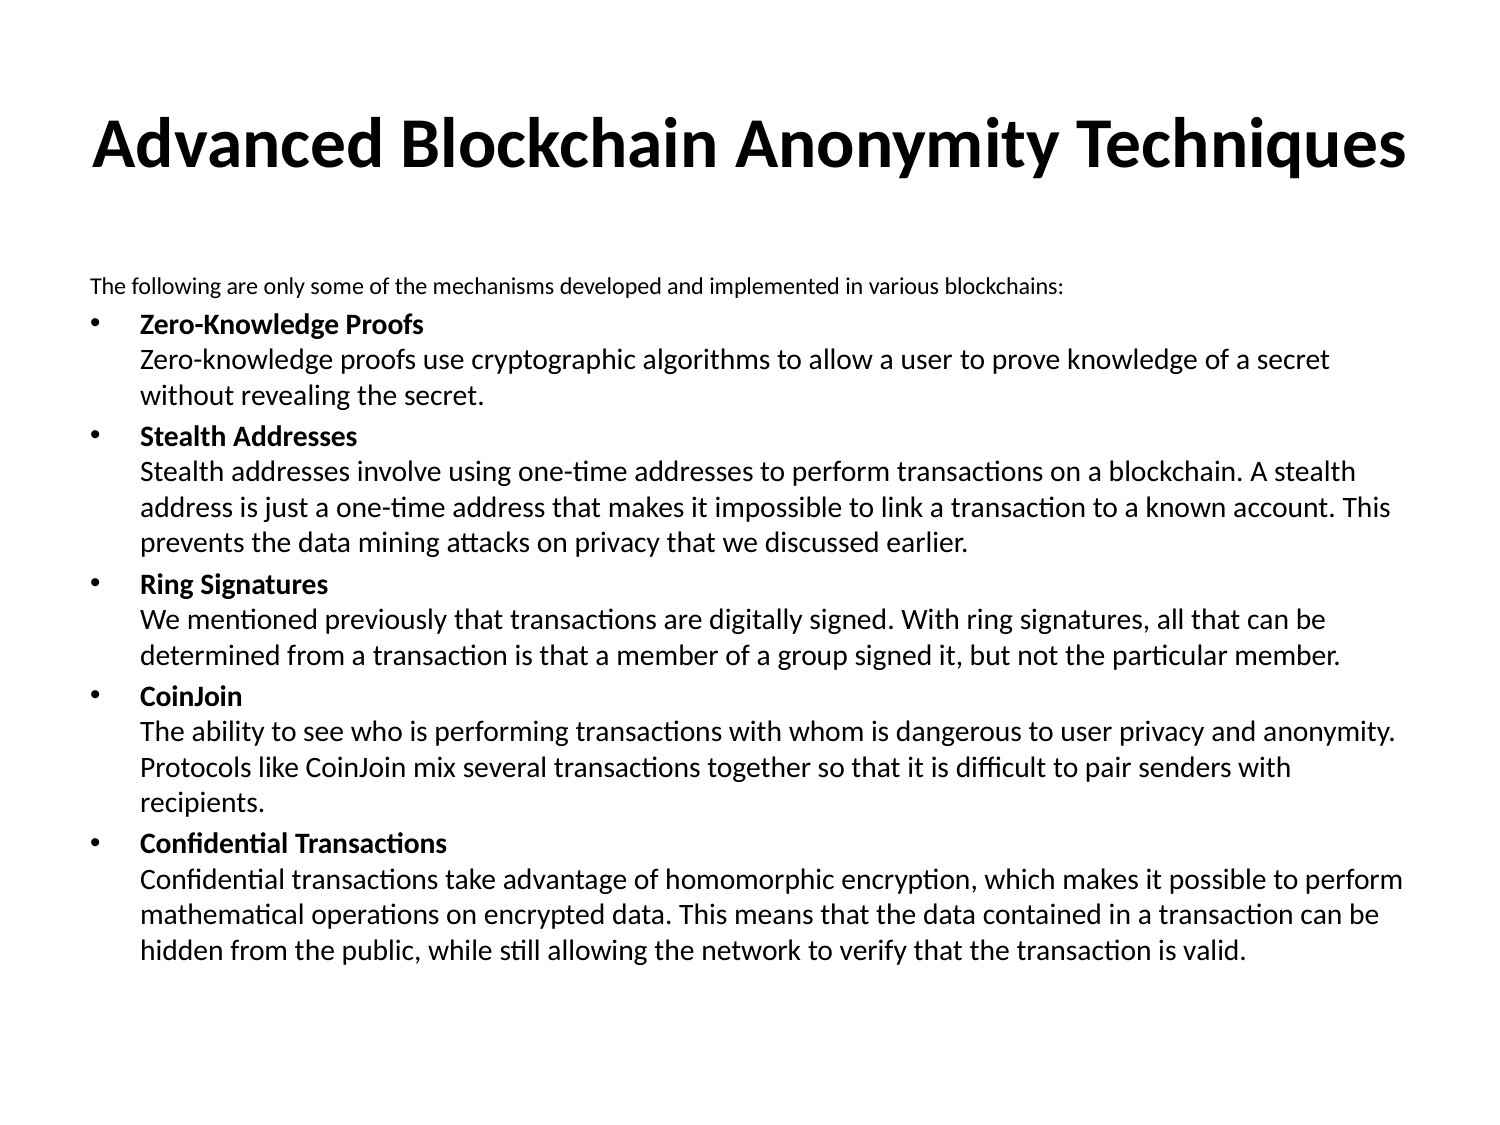

# Advanced Blockchain Anonymity Techniques
The following are only some of the mechanisms developed and implemented in various blockchains:
Zero-Knowledge Proofs
Zero-knowledge proofs use cryptographic algorithms to allow a user to prove knowledge of a secret without revealing the secret.
Stealth Addresses
Stealth addresses involve using one-time addresses to perform transactions on a blockchain. A stealth address is just a one-time address that makes it impossible to link a transaction to a known account. This prevents the data mining attacks on privacy that we discussed earlier.
Ring Signatures
We mentioned previously that transactions are digitally signed. With ring signatures, all that can be determined from a transaction is that a member of a group signed it, but not the particular member.
CoinJoin
The ability to see who is performing transactions with whom is dangerous to user privacy and anonymity. Protocols like CoinJoin mix several transactions together so that it is difficult to pair senders with recipients.
Confidential Transactions
Confidential transactions take advantage of homomorphic encryption, which makes it possible to perform mathematical operations on encrypted data. This means that the data contained in a transaction can be hidden from the public, while still allowing the network to verify that the transaction is valid.